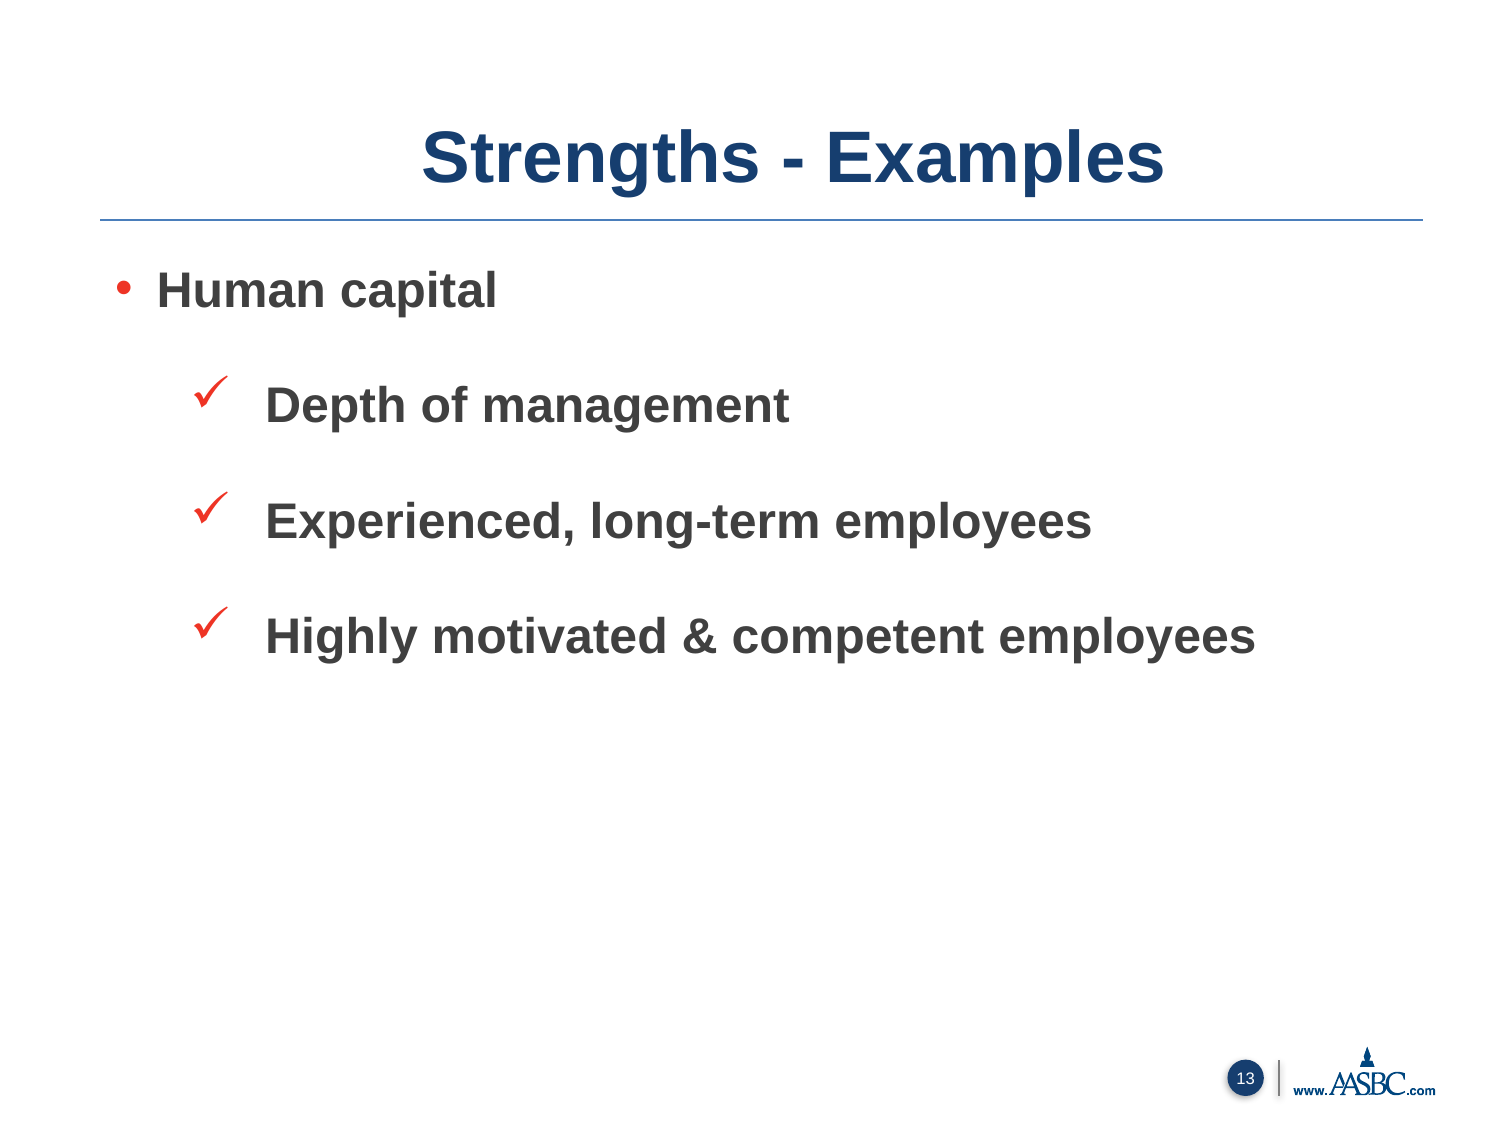

Strengths - Examples
Human capital
Depth of management
Experienced, long-term employees
Highly motivated & competent employees